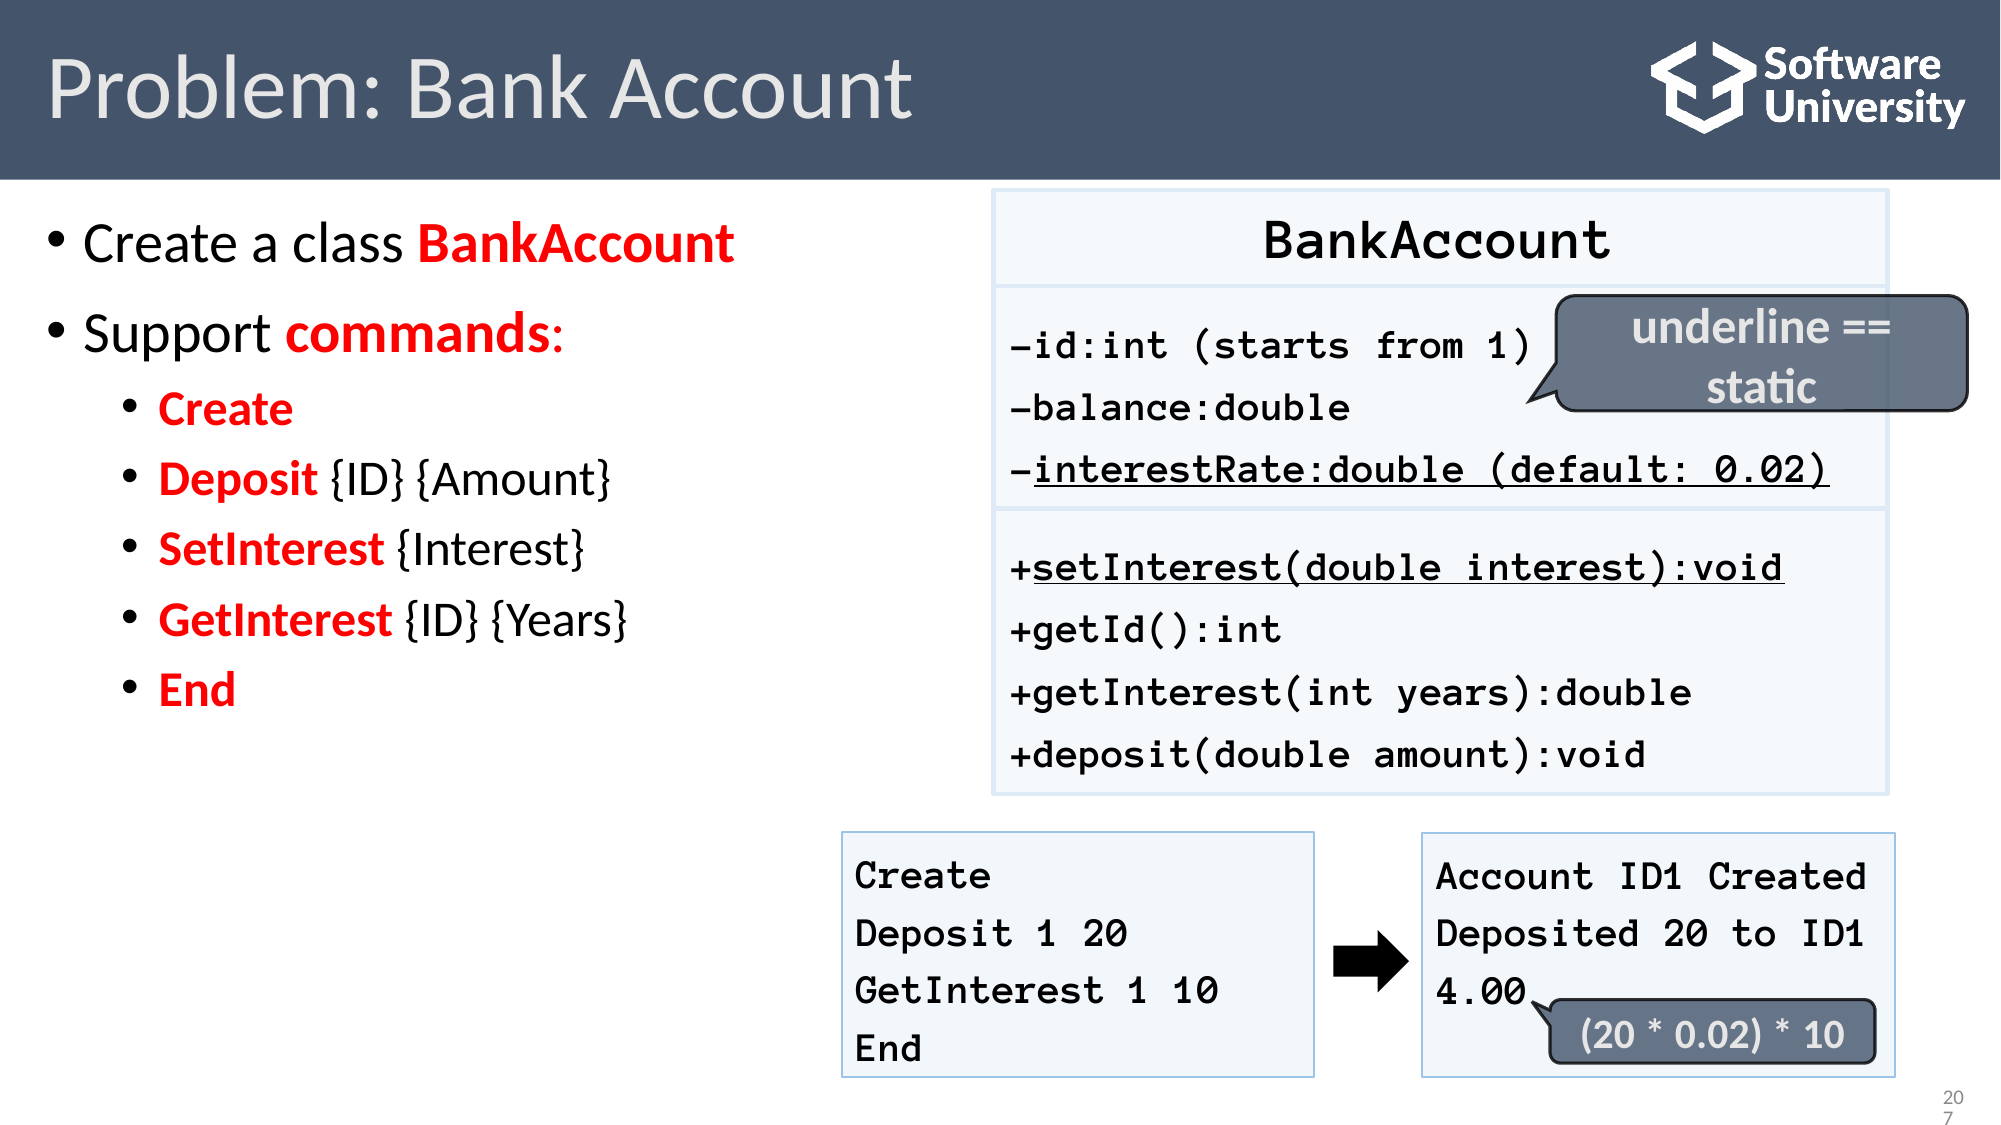

# Problem: Bank Account
BankAccount
-id:int (starts from 1)
-balance:double
-interestRate:double (default: 0.02)
+setInterest(double interest):void
+getId():int
+getInterest(int years):double
+deposit(double amount):void
Create a class BankAccount
Support commands:
Create
Deposit {ID} {Amount}
SetInterest {Interest}
GetInterest {ID} {Years}
End
underline == static
Create
Deposit 1 20
GetInterest 1 10
End
Account ID1 Created
Deposited 20 to ID1
4.00

(20 * 0.02) * 10
207